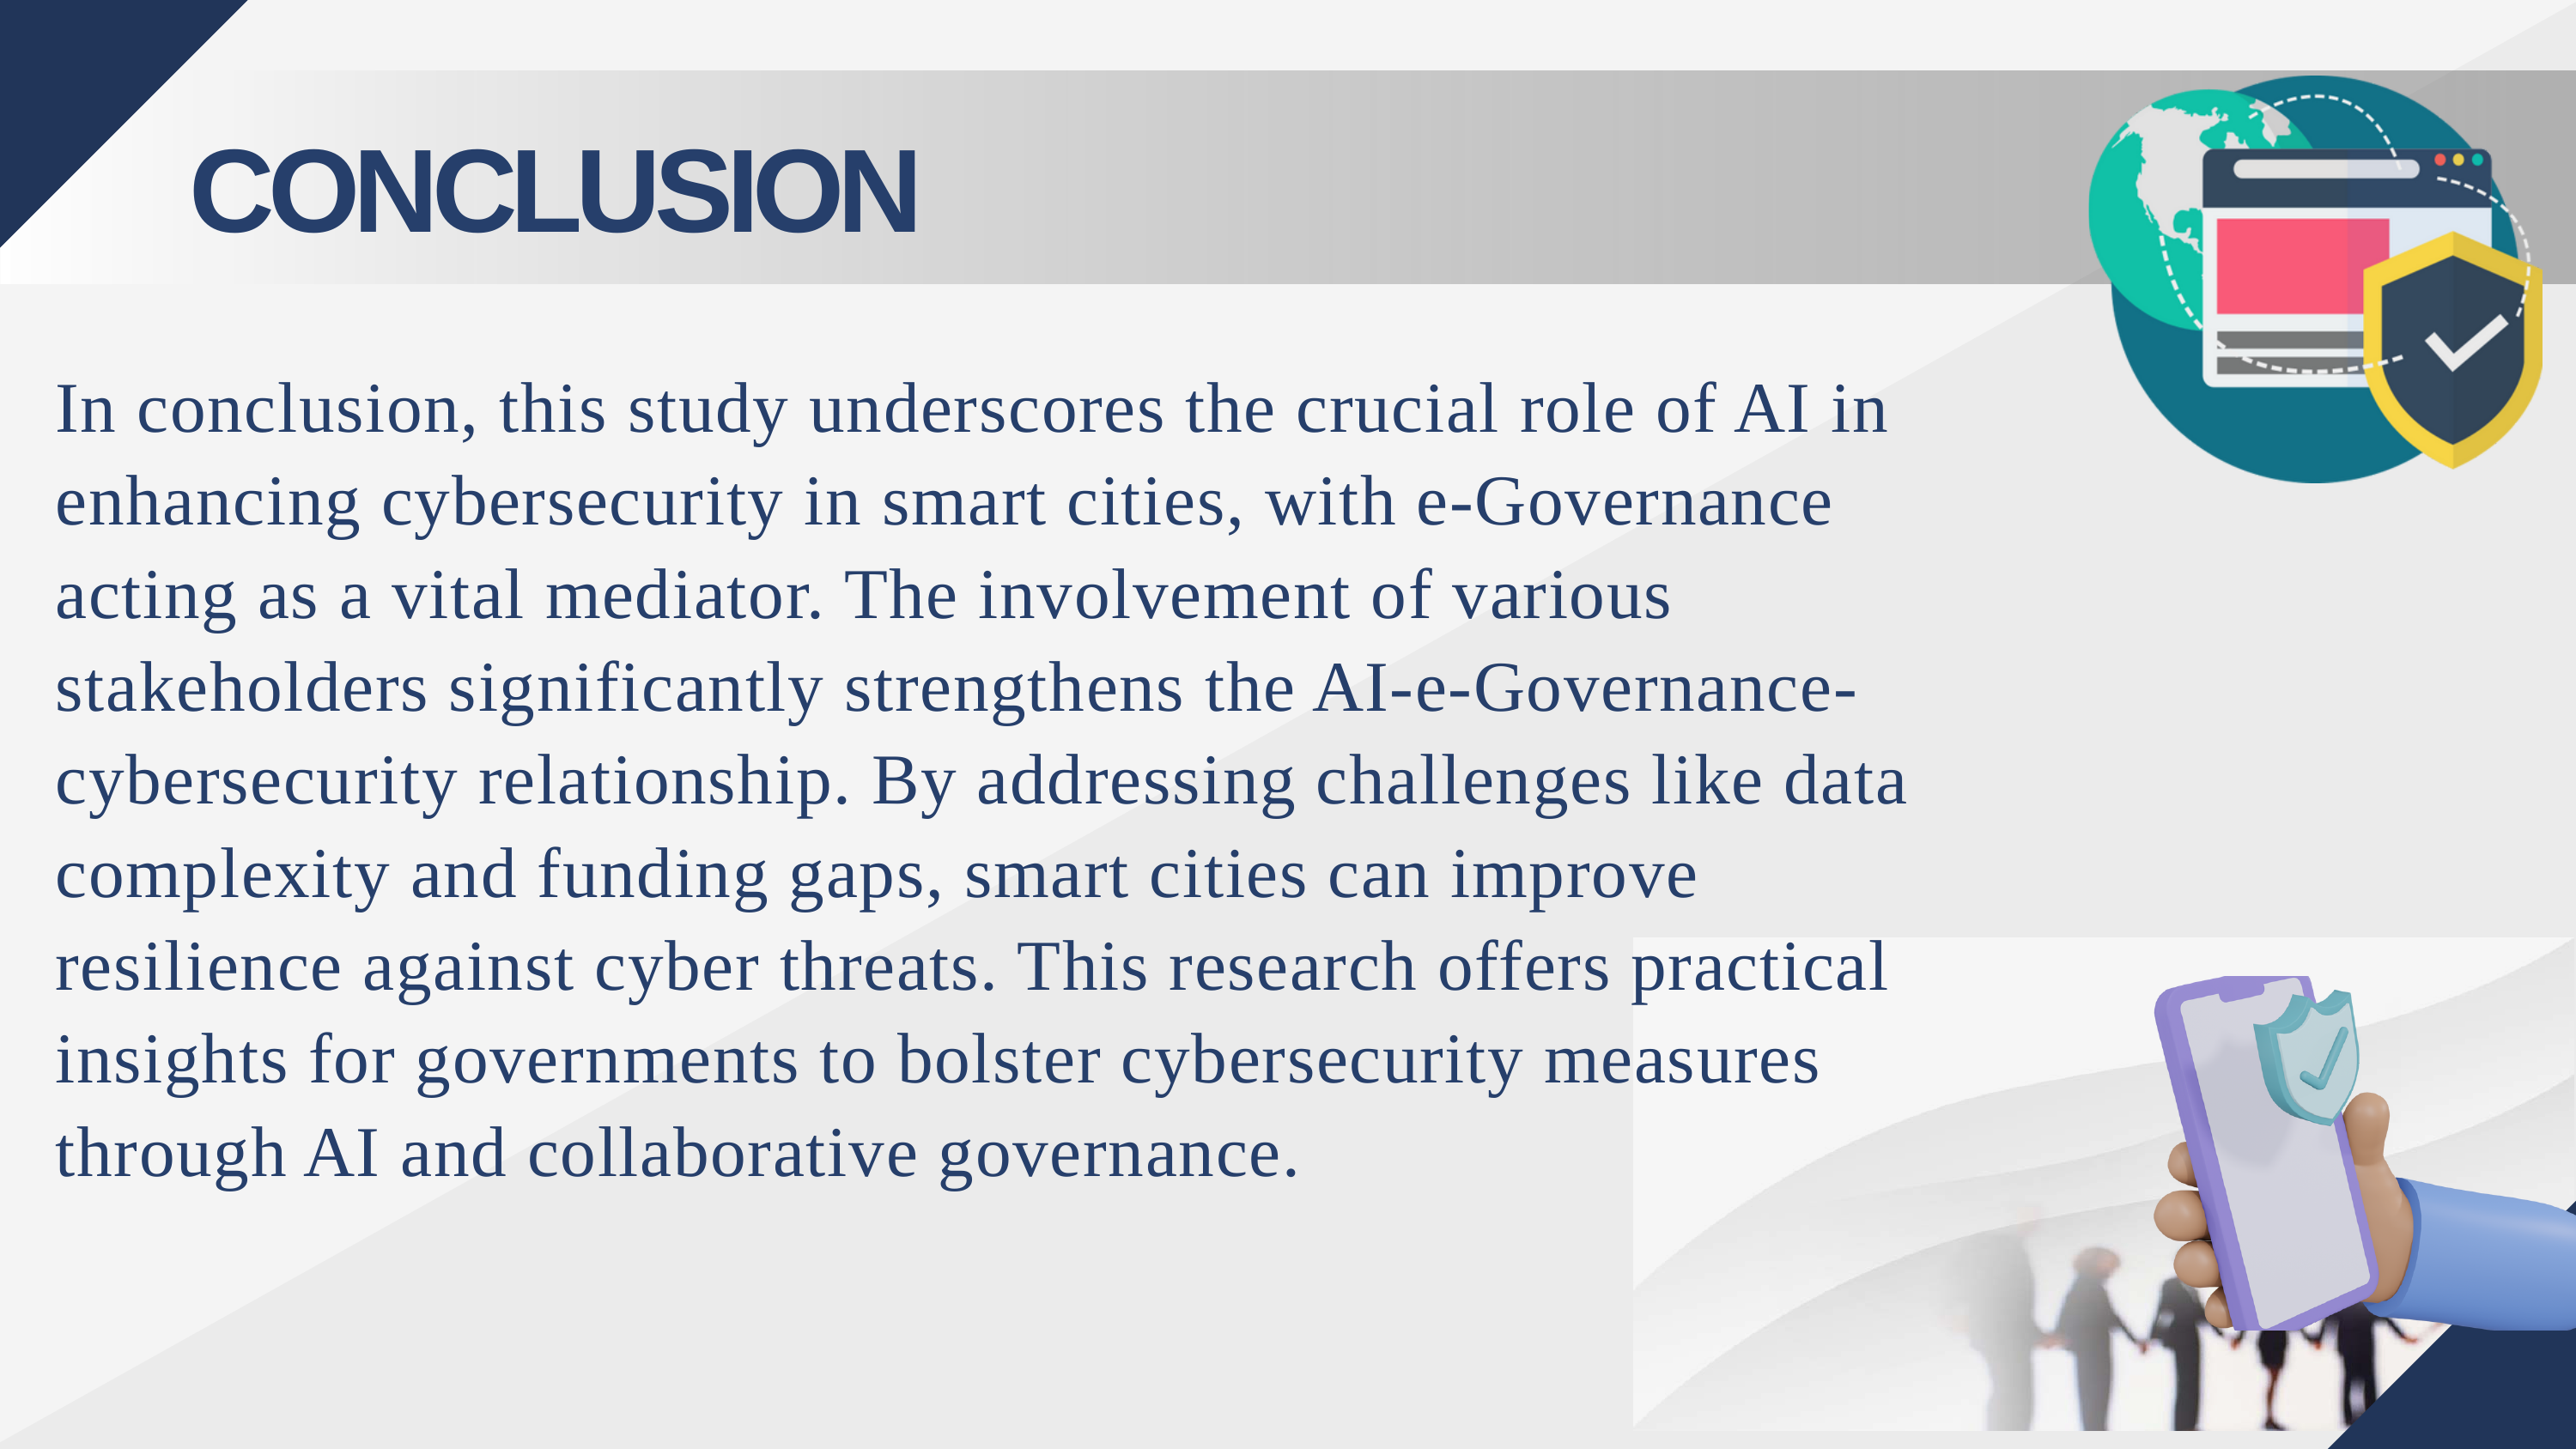

CONCLUSION
In conclusion, this study underscores the crucial role of AI in enhancing cybersecurity in smart cities, with e-Governance acting as a vital mediator. The involvement of various stakeholders significantly strengthens the AI-e-Governance-cybersecurity relationship. By addressing challenges like data complexity and funding gaps, smart cities can improve resilience against cyber threats. This research offers practical insights for governments to bolster cybersecurity measures through AI and collaborative governance.